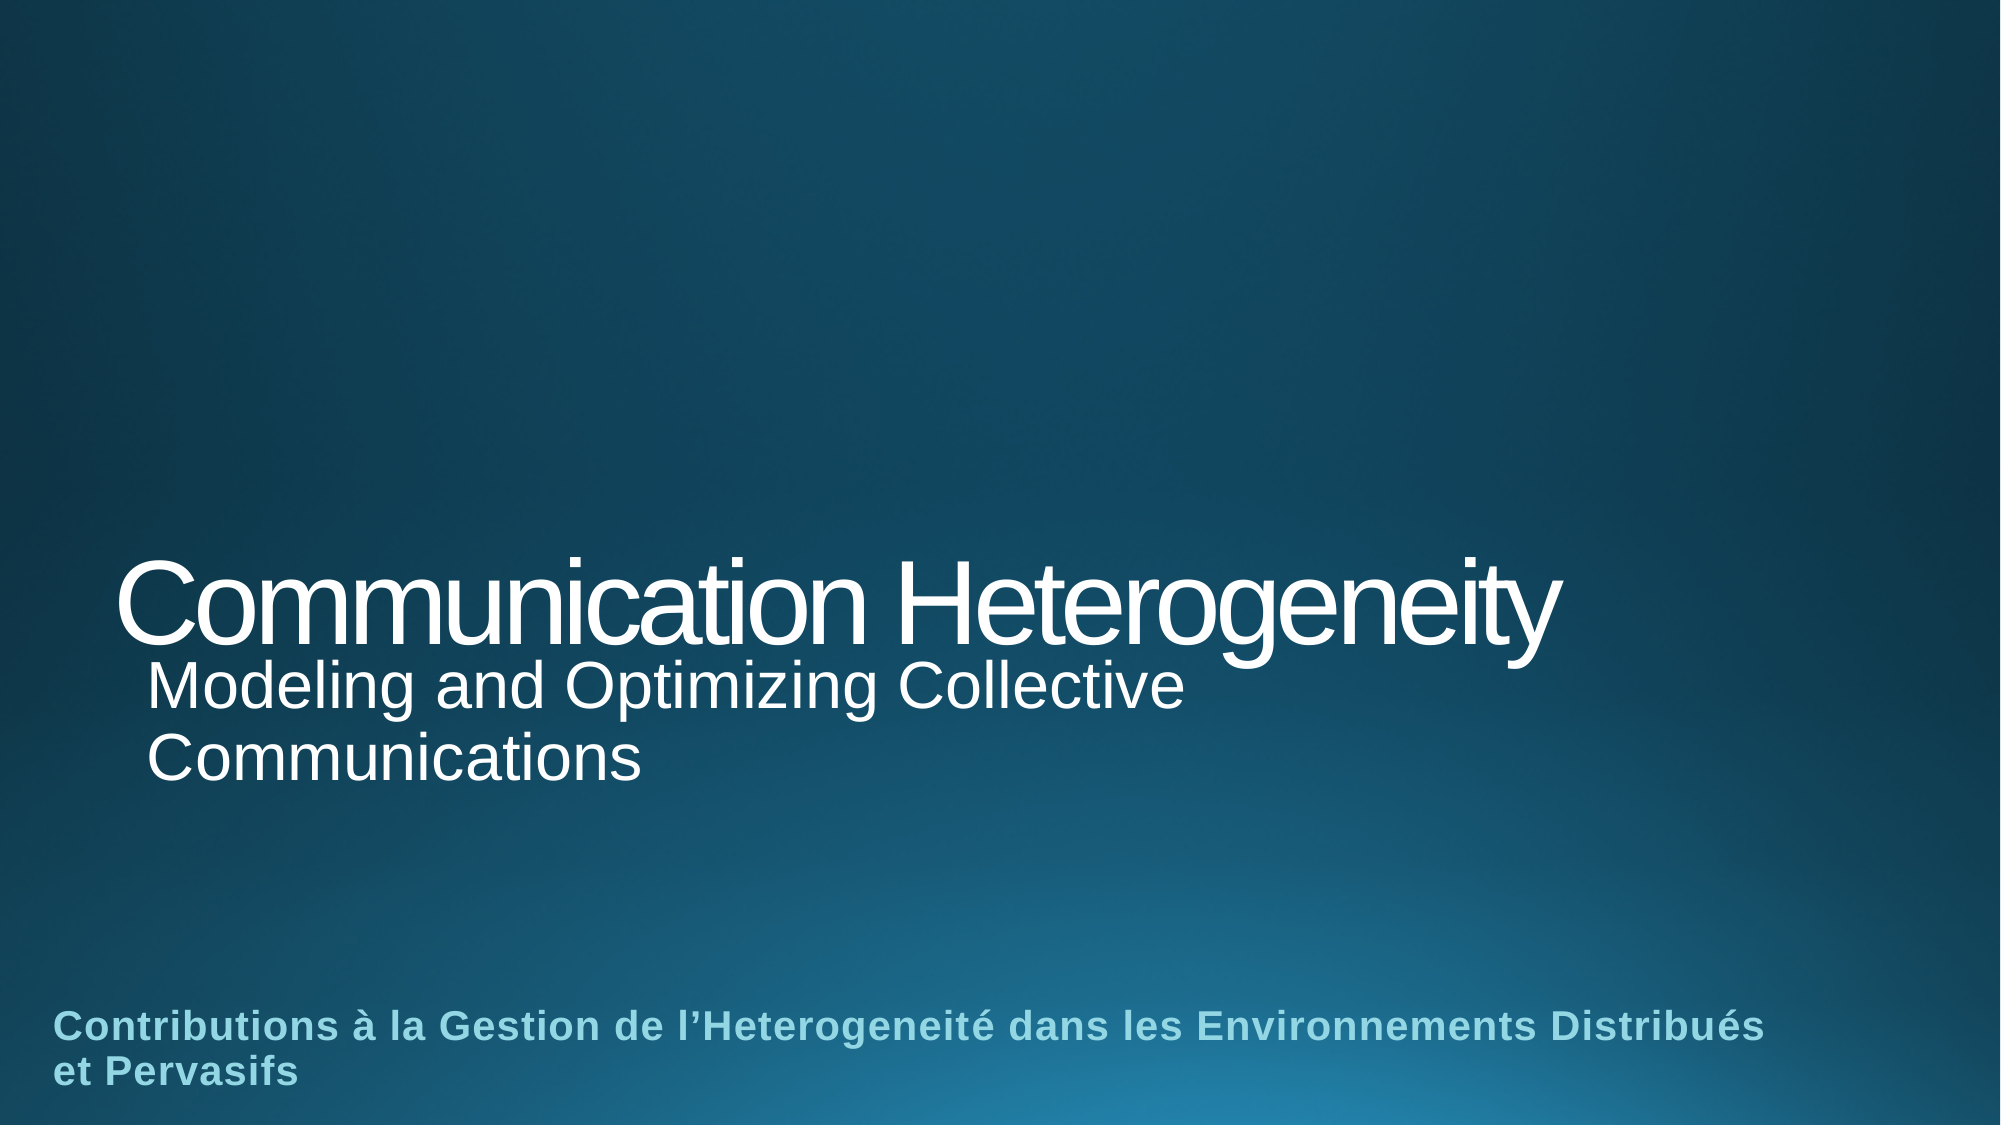

# Communication Heterogeneity
Modeling and Optimizing Collective Communications
Contributions à la Gestion de l’Heterogeneité dans les Environnements Distribués et Pervasifs